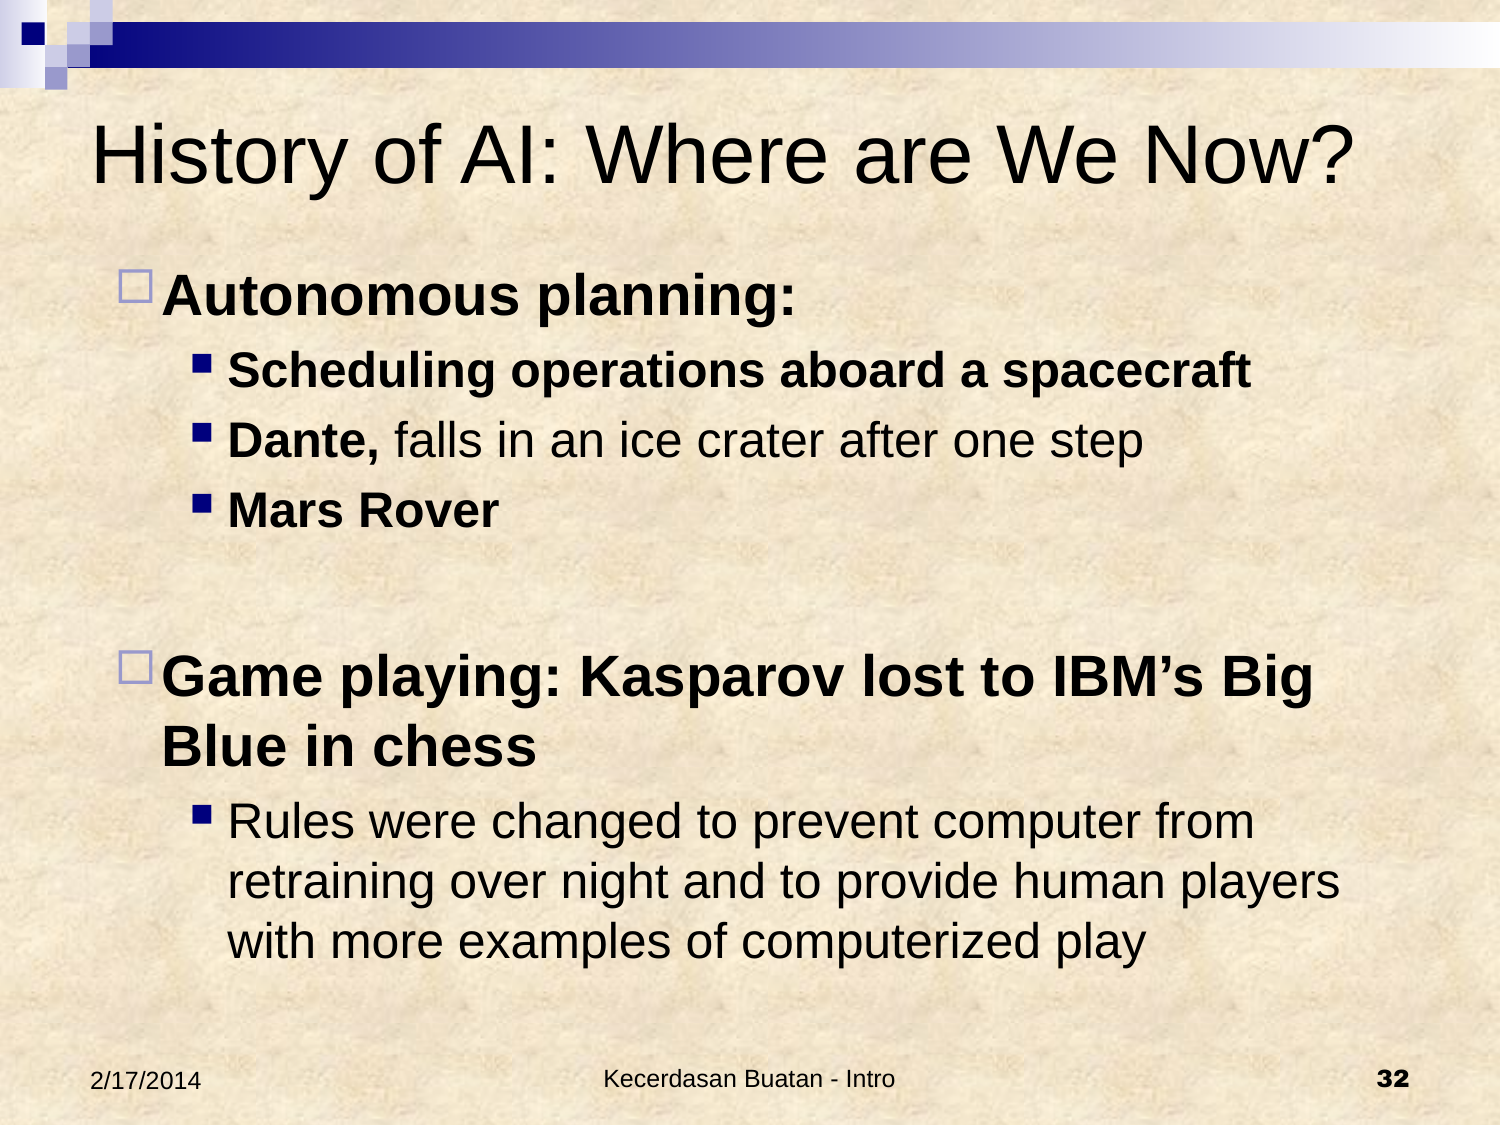

# History of AI: Where are We Now?
Autonomous planning:
Scheduling operations aboard a spacecraft
Dante, falls in an ice crater after one step
Mars Rover

Game playing: Kasparov lost to IBM’s Big Blue in chess
Rules were changed to prevent computer from retraining over night and to provide human players with more examples of computerized play
2/17/2014
Kecerdasan Buatan - Intro
32